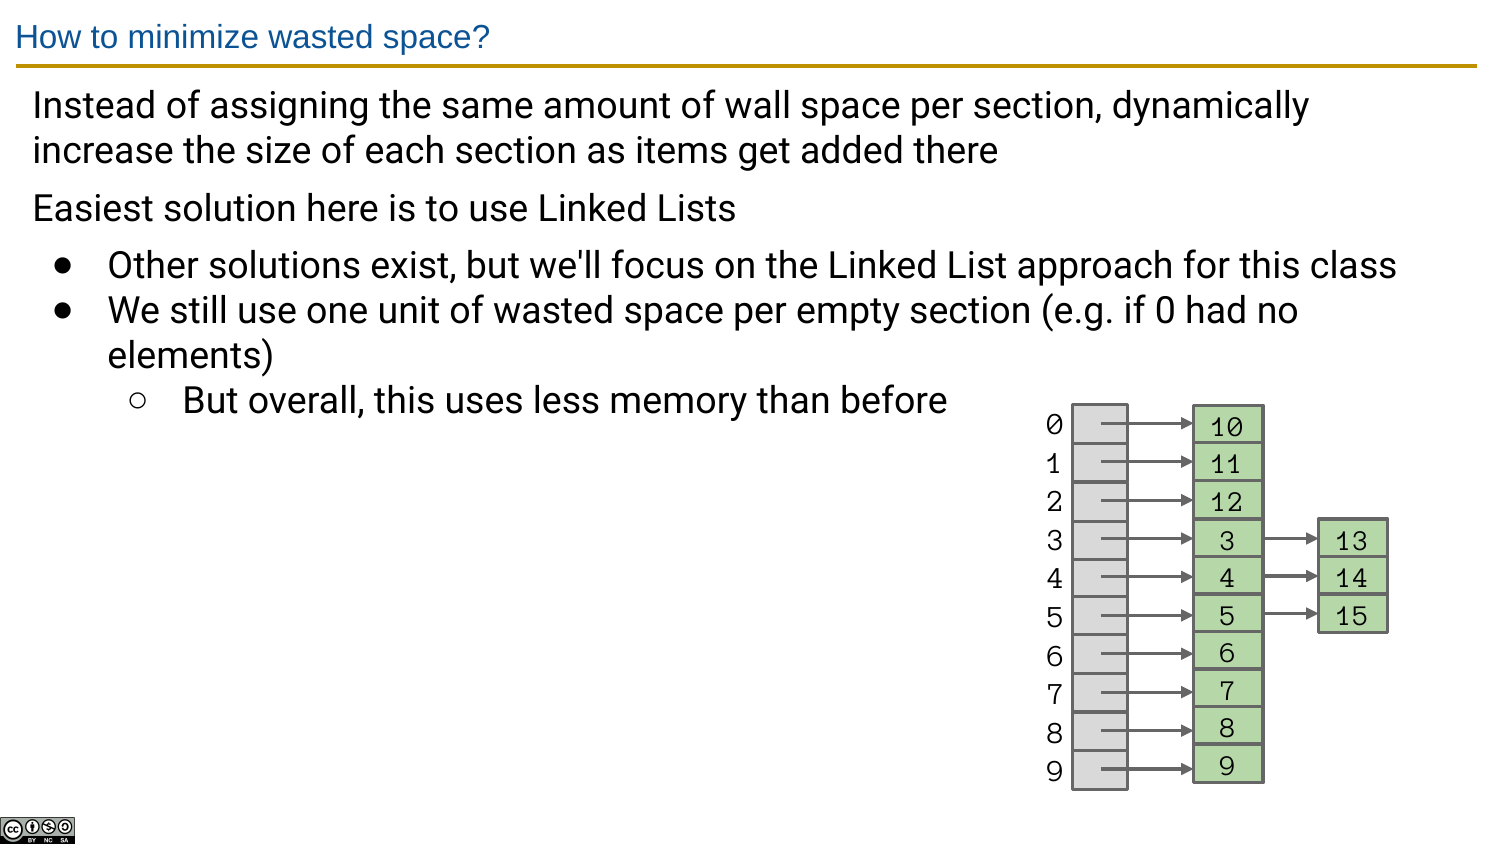

# How to minimize wasted space?

Instead of assigning the same amount of wall space per section, dynamically increase the size of each section as items get added there
Easiest solution here is to use Linked Lists
Other solutions exist, but we'll focus on the Linked List approach for this class
We still use one unit of wasted space per empty section (e.g. if 0 had no elements)
But overall, this uses less memory than before

0
1
2
3
4
5
6
7
8
9

10
11

12

3
13

4
14

5
15

6

7

8

9